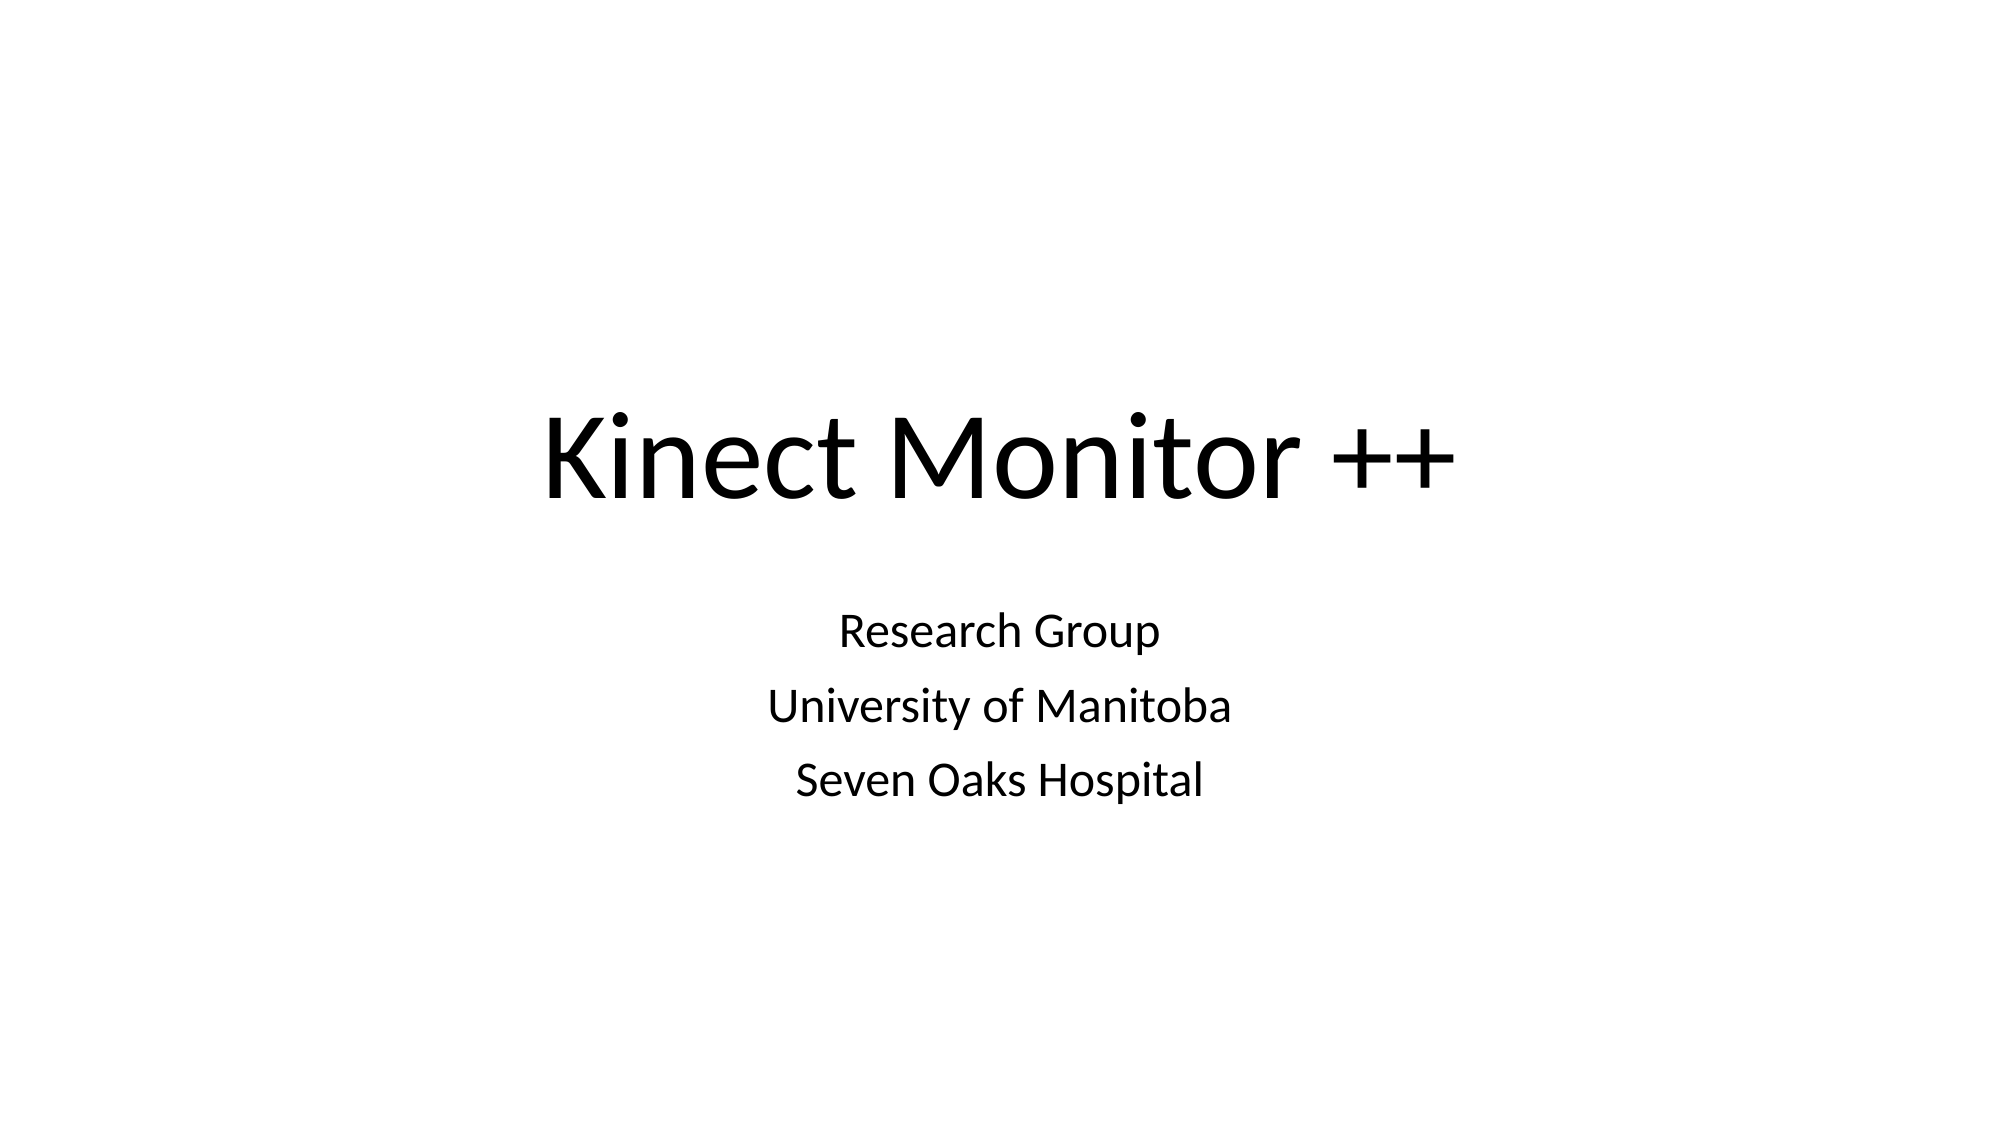

# Kinect Monitor ++
Research Group
University of Manitoba
 Seven Oaks Hospital